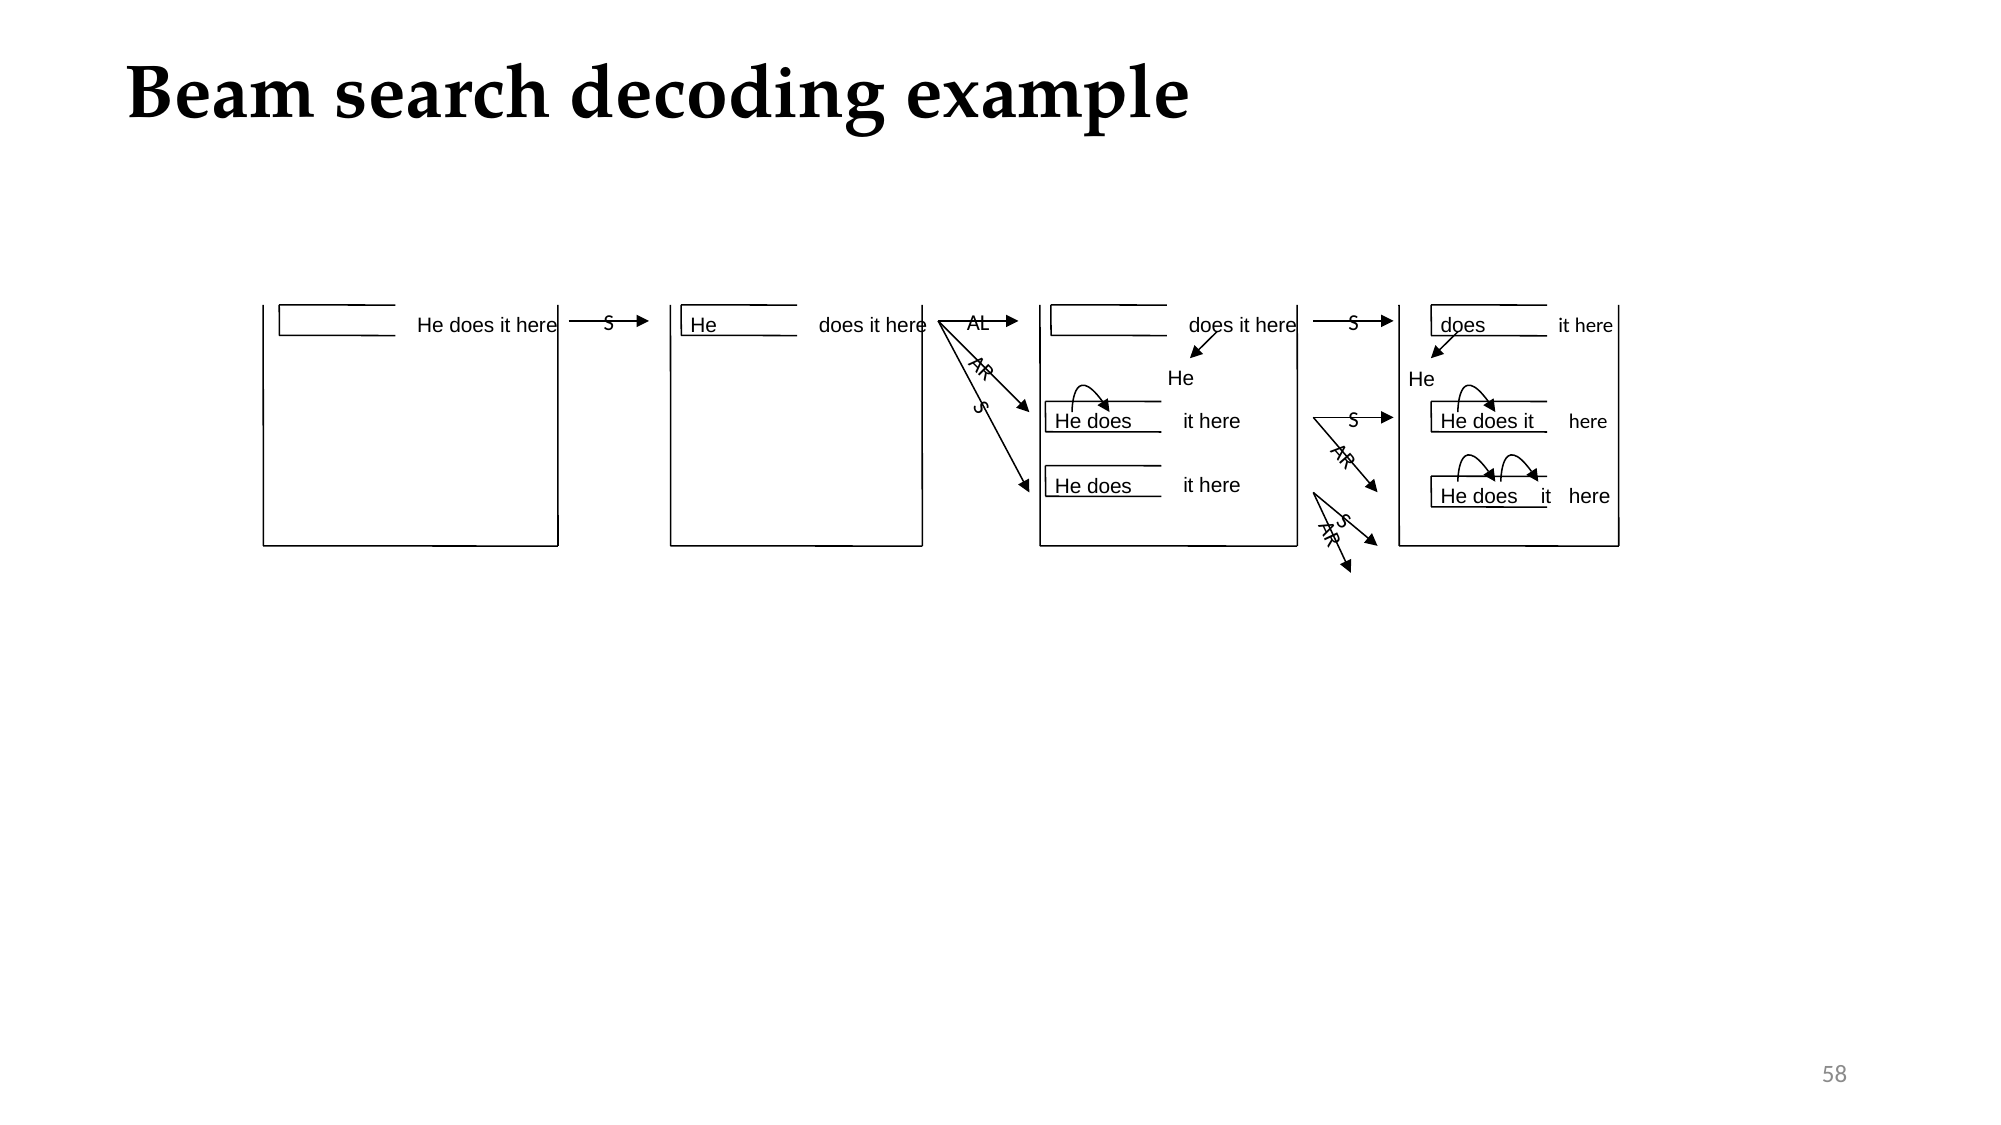

Beam search decoding example
S

AL

S

AR
He does it here
He
does it here
does it here
it here
does

S

He
He
S

He does
it here
He does it
here

AR

it here
He does

He does    it
here

AR

S

58